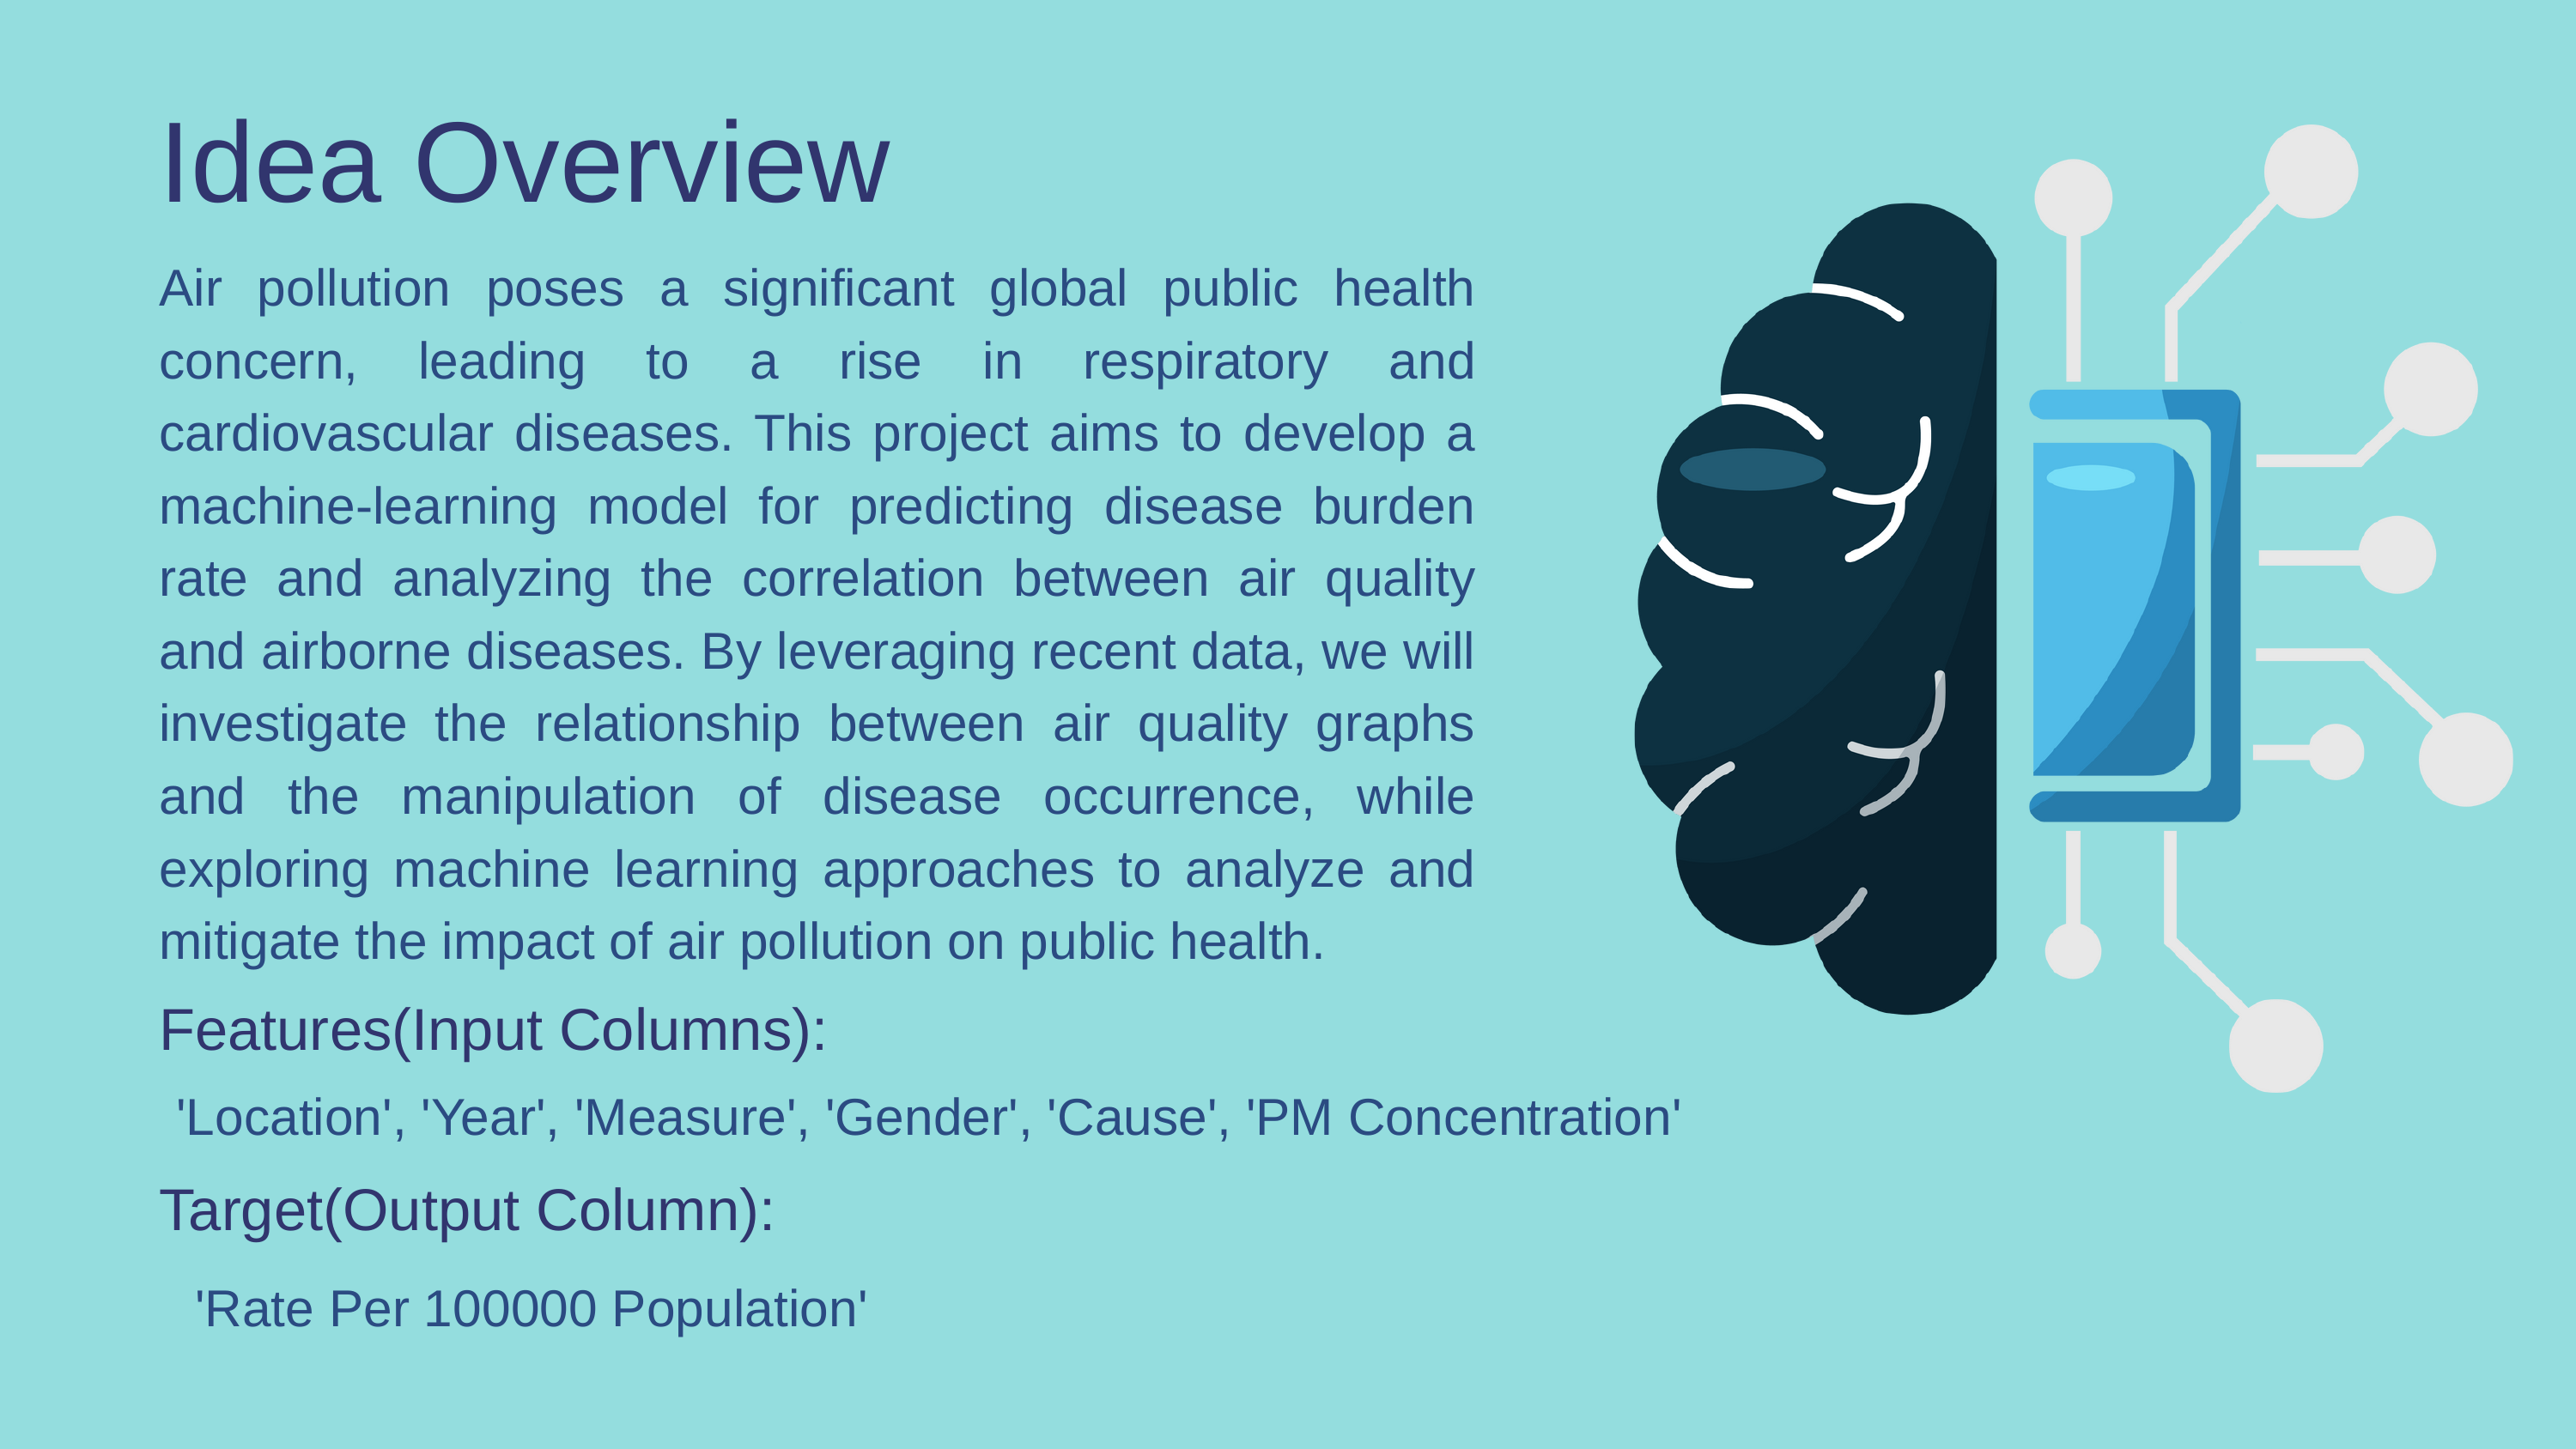

Idea Overview

Air pollution poses a significant global public health concern, leading to a rise in respiratory and cardiovascular diseases. This project aims to develop a machine-learning model for predicting disease burden rate and analyzing the correlation between air quality and airborne diseases. By leveraging recent data, we will investigate the relationship between air quality graphs and the manipulation of disease occurrence, while exploring machine learning approaches to analyze and mitigate the impact of air pollution on public health.
Features(Input Columns):
'Location', 'Year', 'Measure', 'Gender', 'Cause', 'PM Concentration'
Target(Output Column):
 'Rate Per 100000 Population'